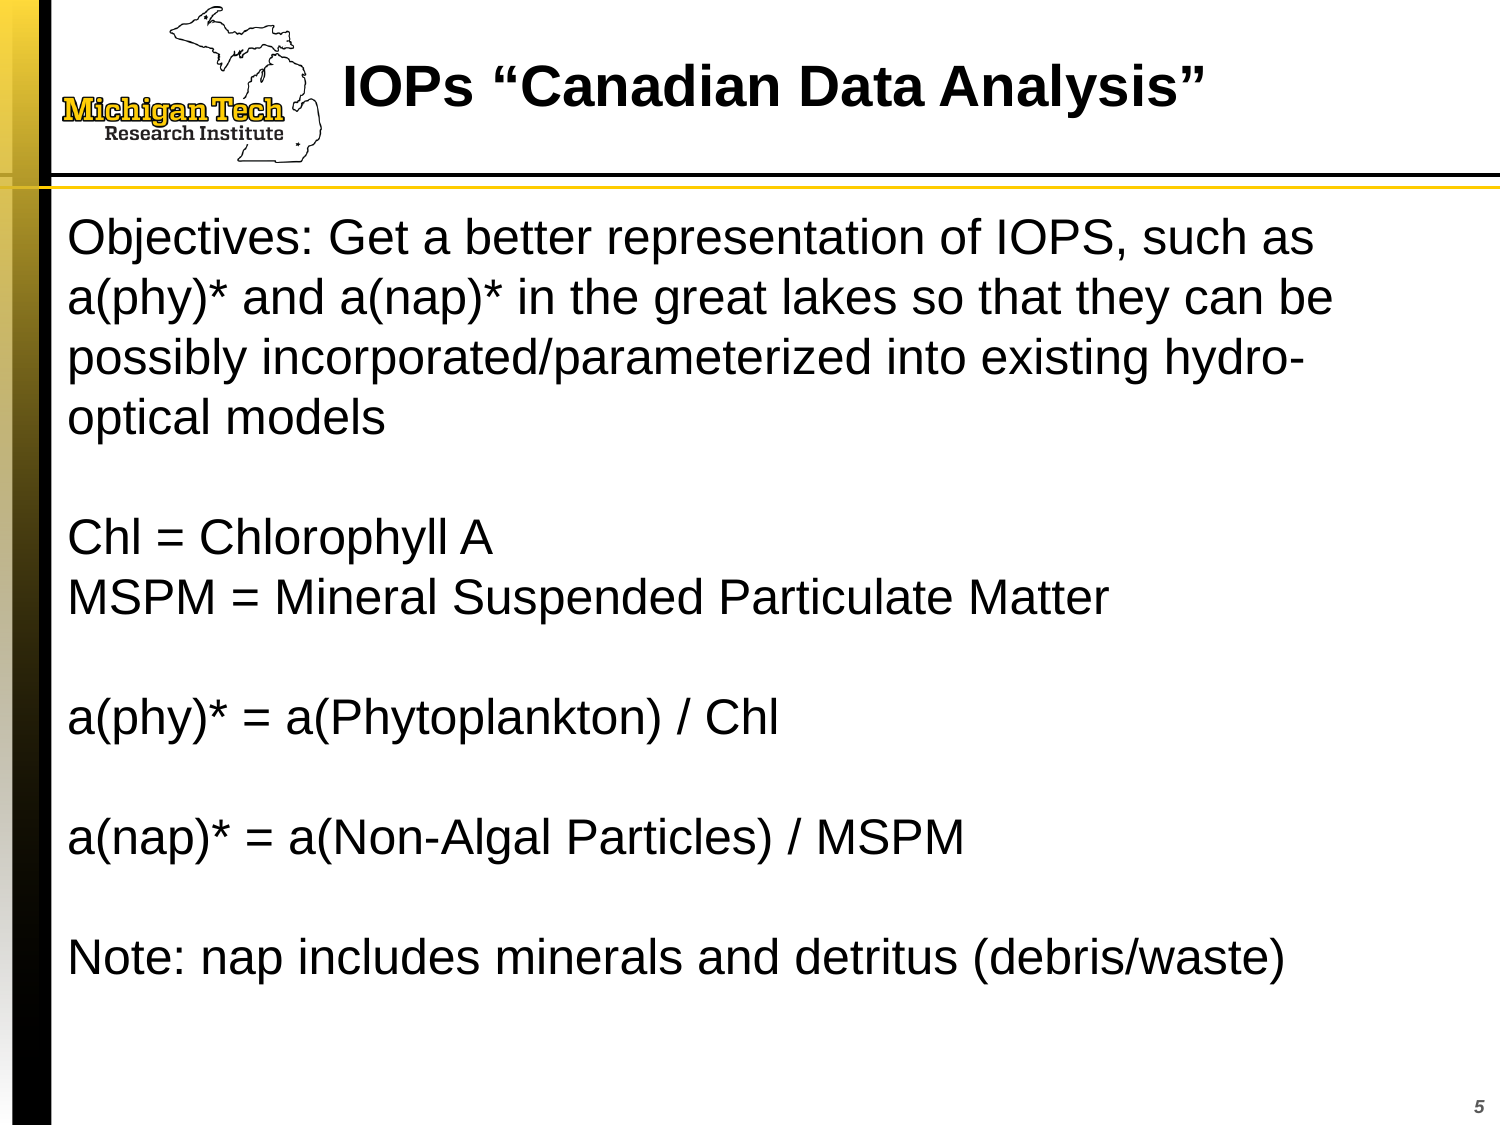

IOPs “Canadian Data Analysis”
Objectives: Get a better representation of IOPS, such as a(phy)* and a(nap)* in the great lakes so that they can be possibly incorporated/parameterized into existing hydro-optical models

Chl = Chlorophyll A
MSPM = Mineral Suspended Particulate Matter

a(phy)* = a(Phytoplankton) / Chl

a(nap)* = a(Non-Algal Particles) / MSPM

Note: nap includes minerals and detritus (debris/waste)